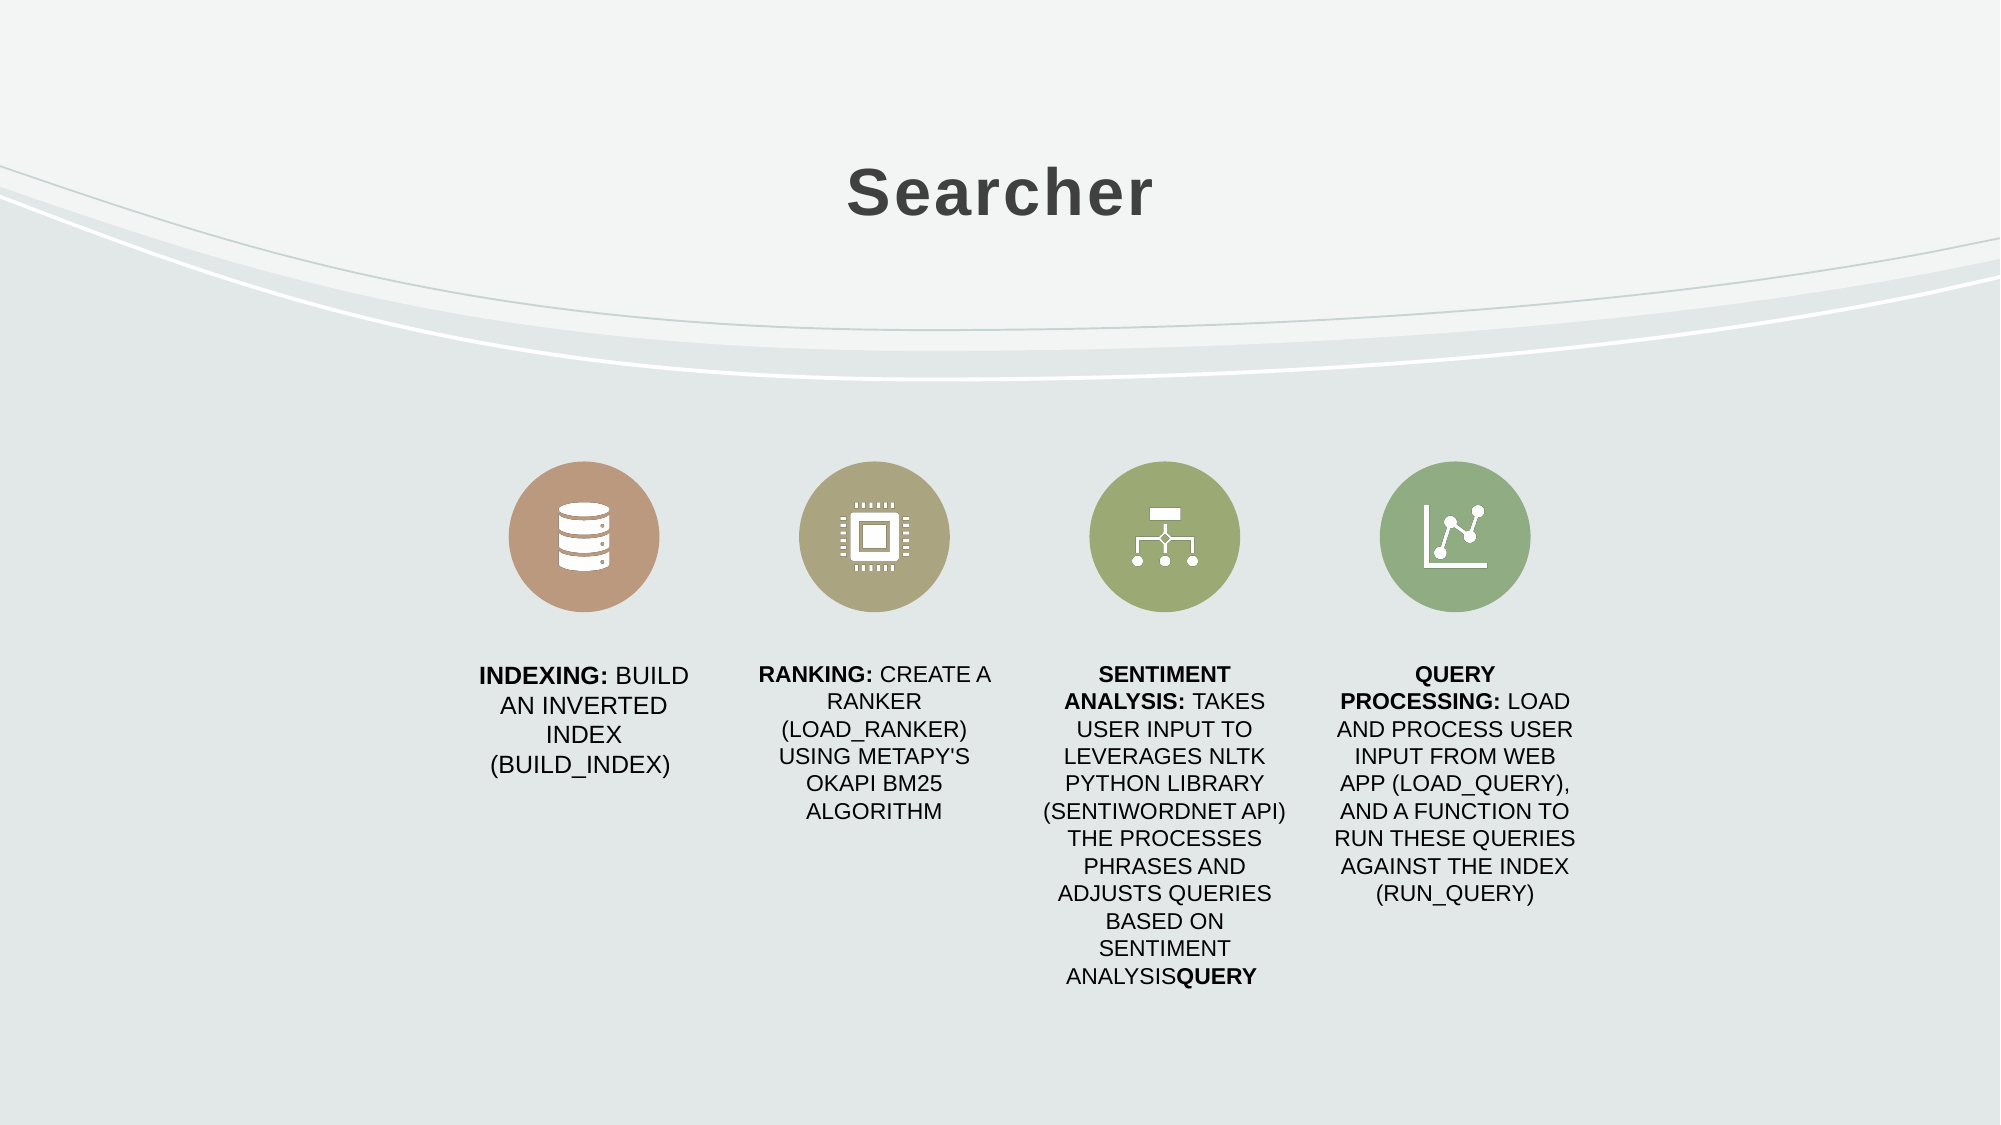

# Searcher
Indexing: build an inverted index (build_index)
Ranking: create a ranker (load_ranker) using Metapy's Okapi BM25 algorithm
Sentiment analysis: takes user input to leverages nltk python library (sentiwordnet api) The processes phrases and adjusts queries based on sentiment analysisQuery
Query Processing: load and process user input from web app (load_query), and a function to run these queries against the index (run_query)